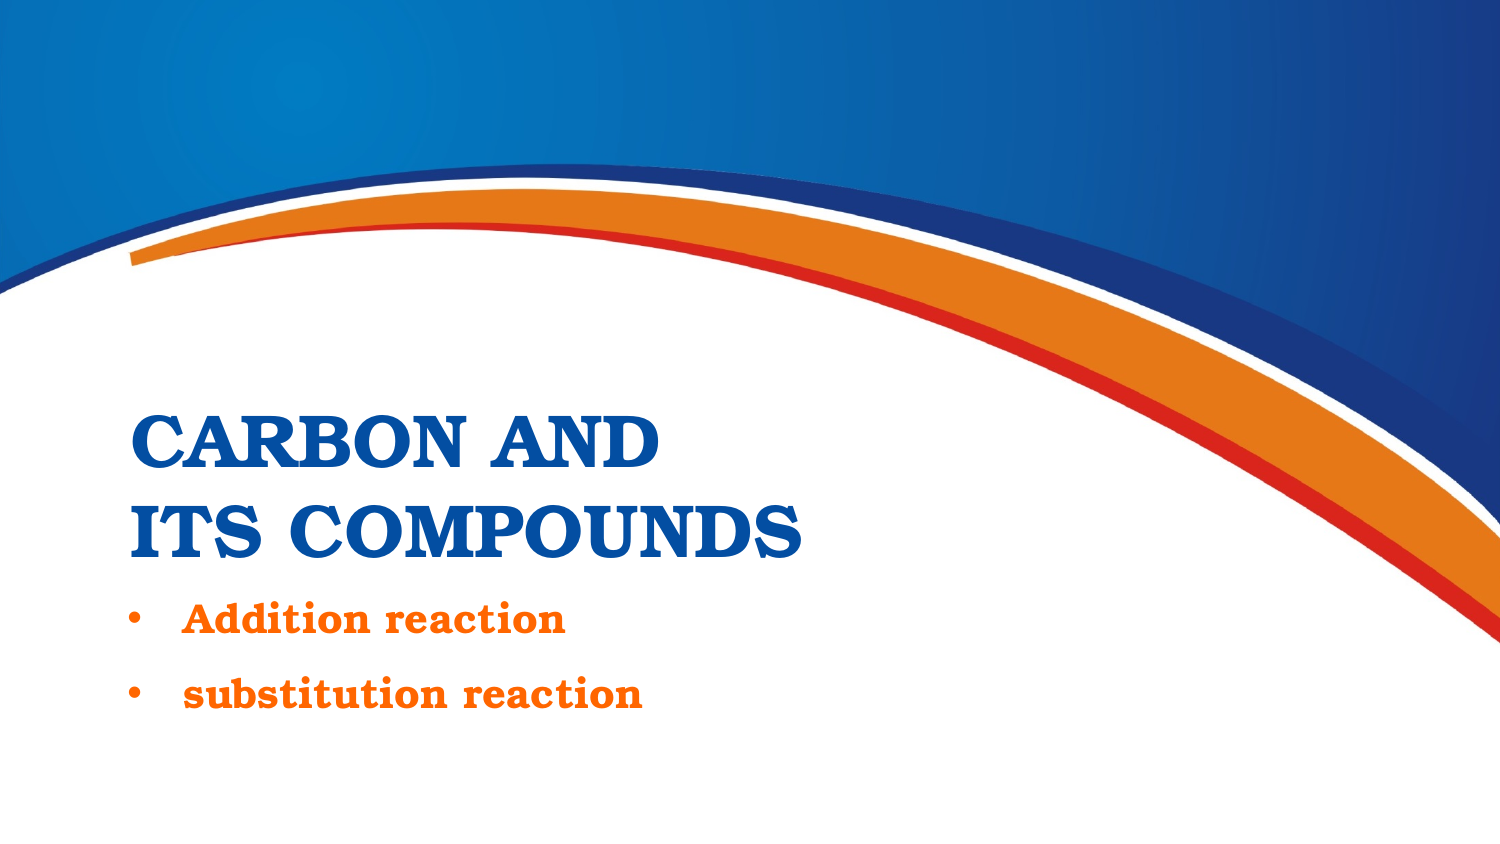

CARBON AND
ITS COMPOUNDS
Addition reaction
substitution reaction